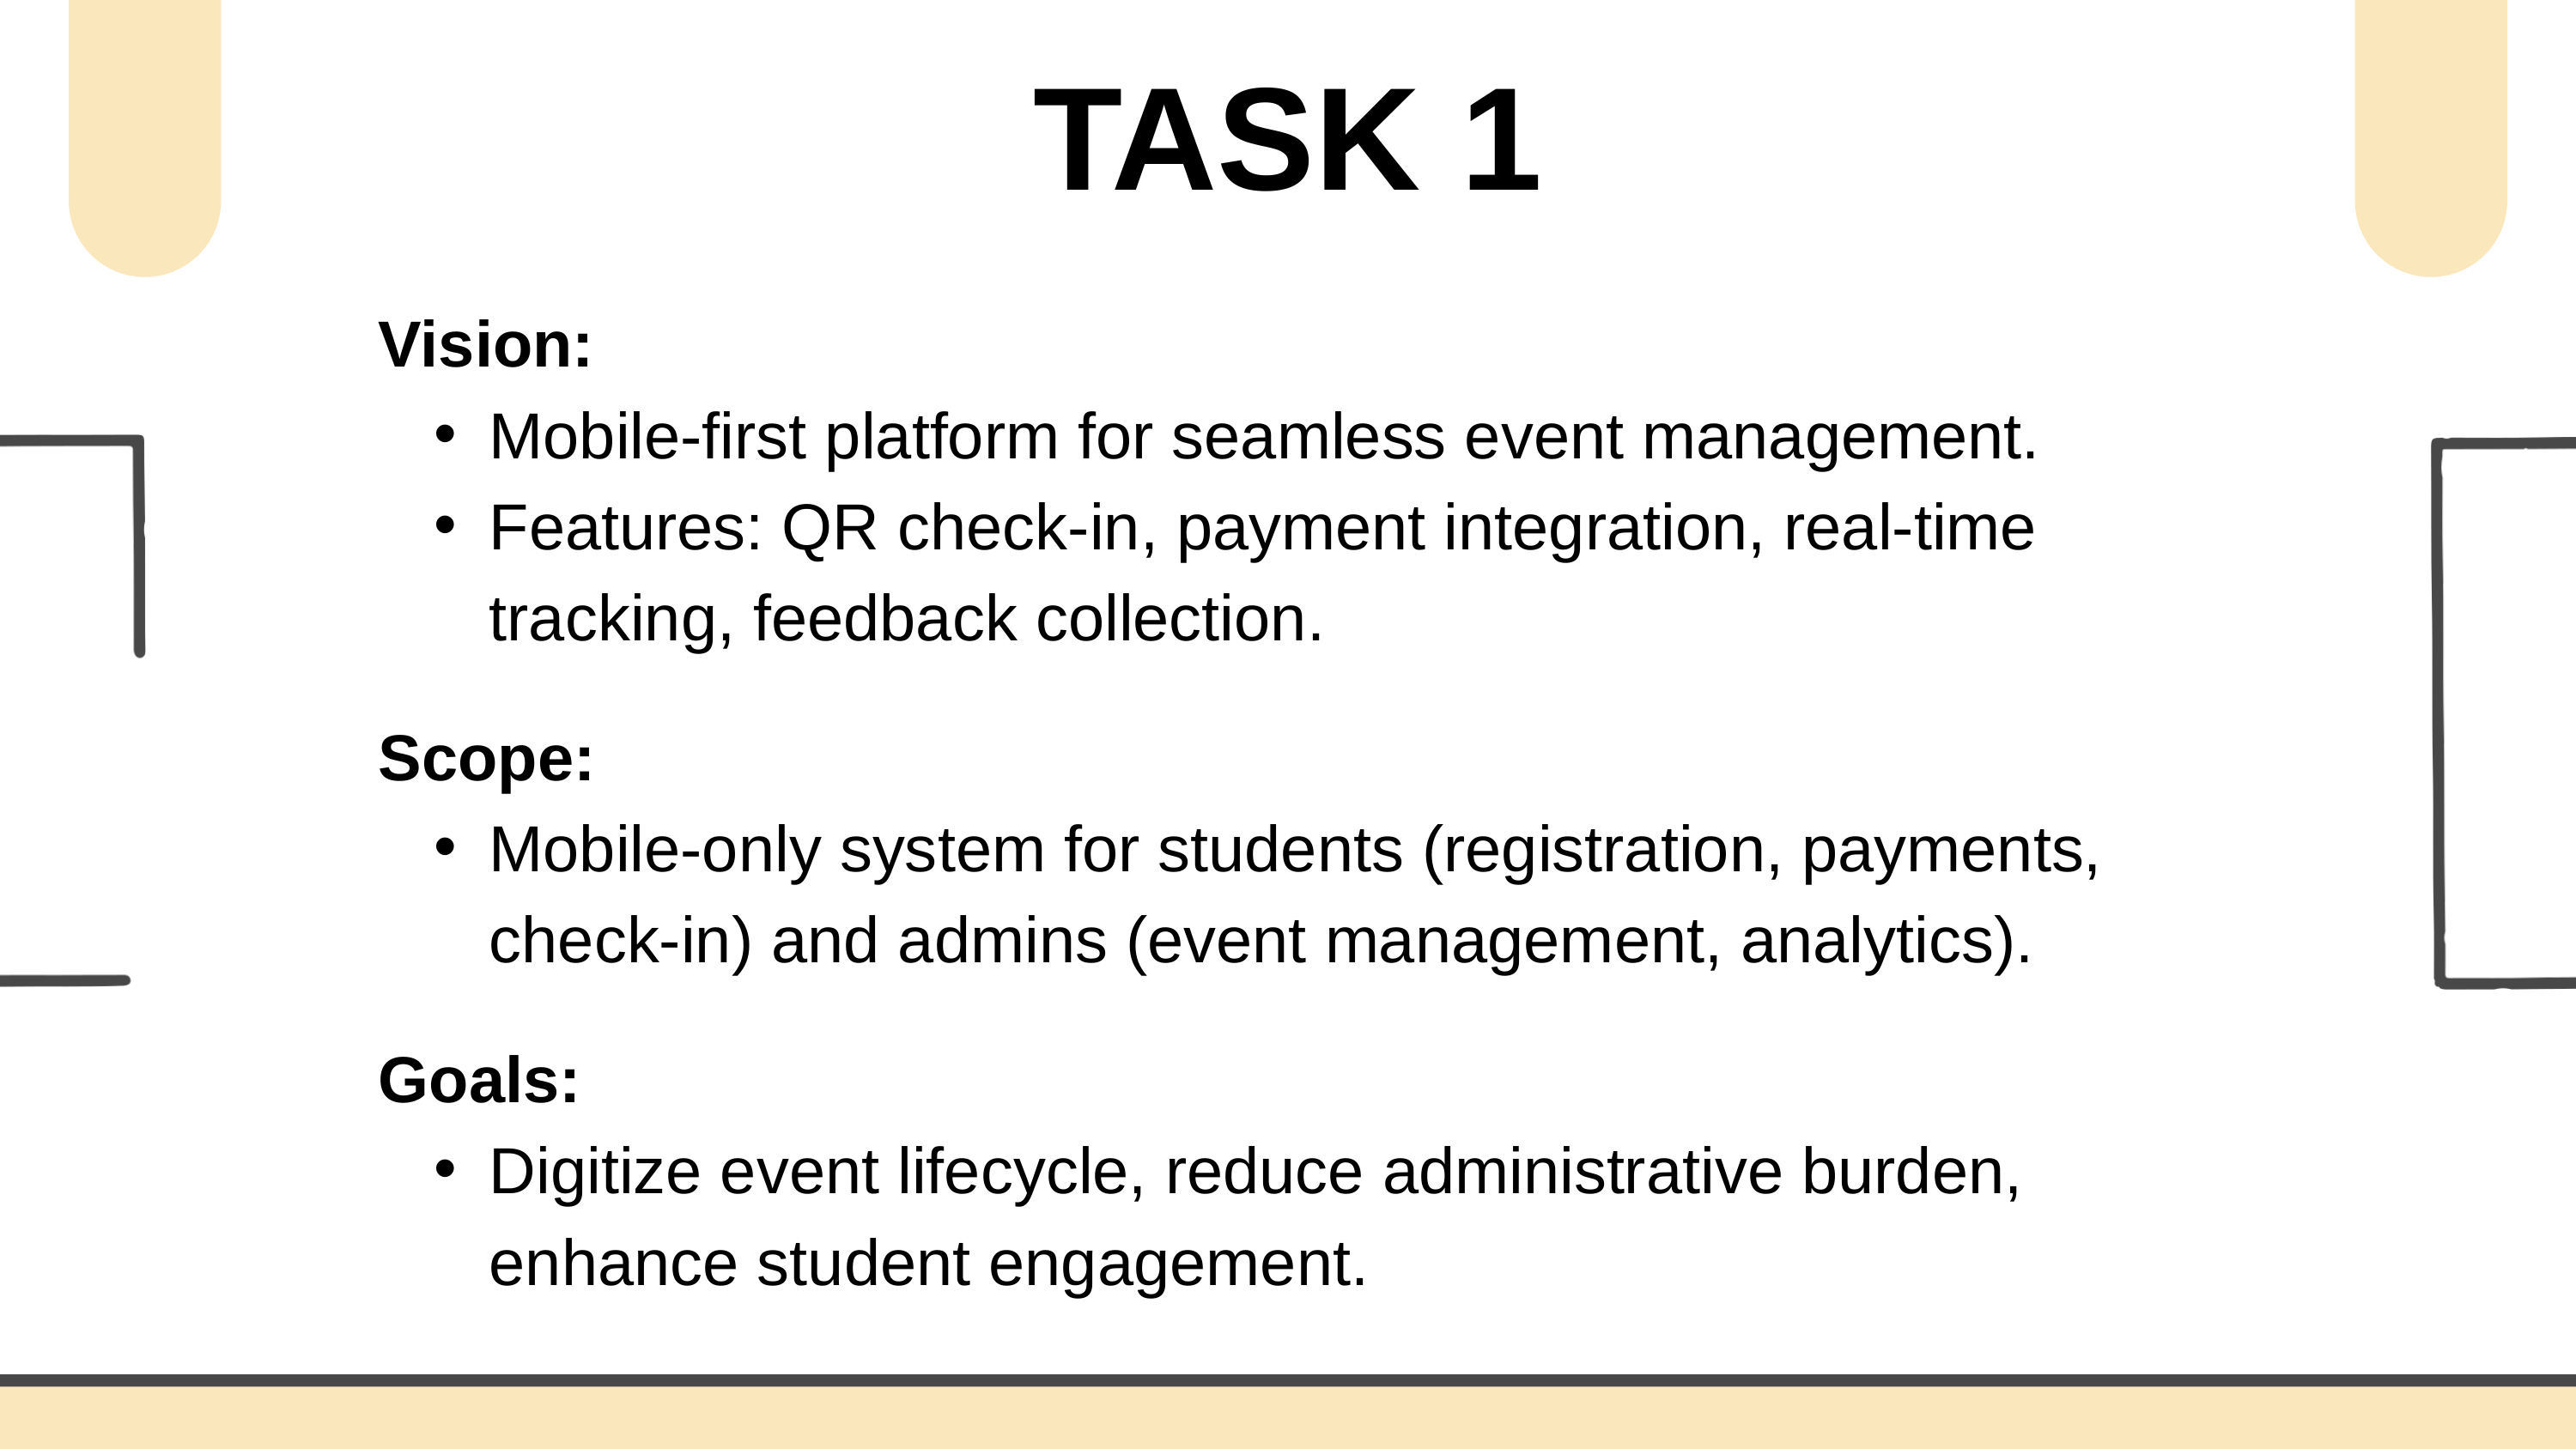

TASK 1
Vision:
Mobile-first platform for seamless event management.
Features: QR check-in, payment integration, real-time tracking, feedback collection.

Scope:
Mobile-only system for students (registration, payments, check-in) and admins (event management, analytics).
Goals:
Digitize event lifecycle, reduce administrative burden, enhance student engagement.